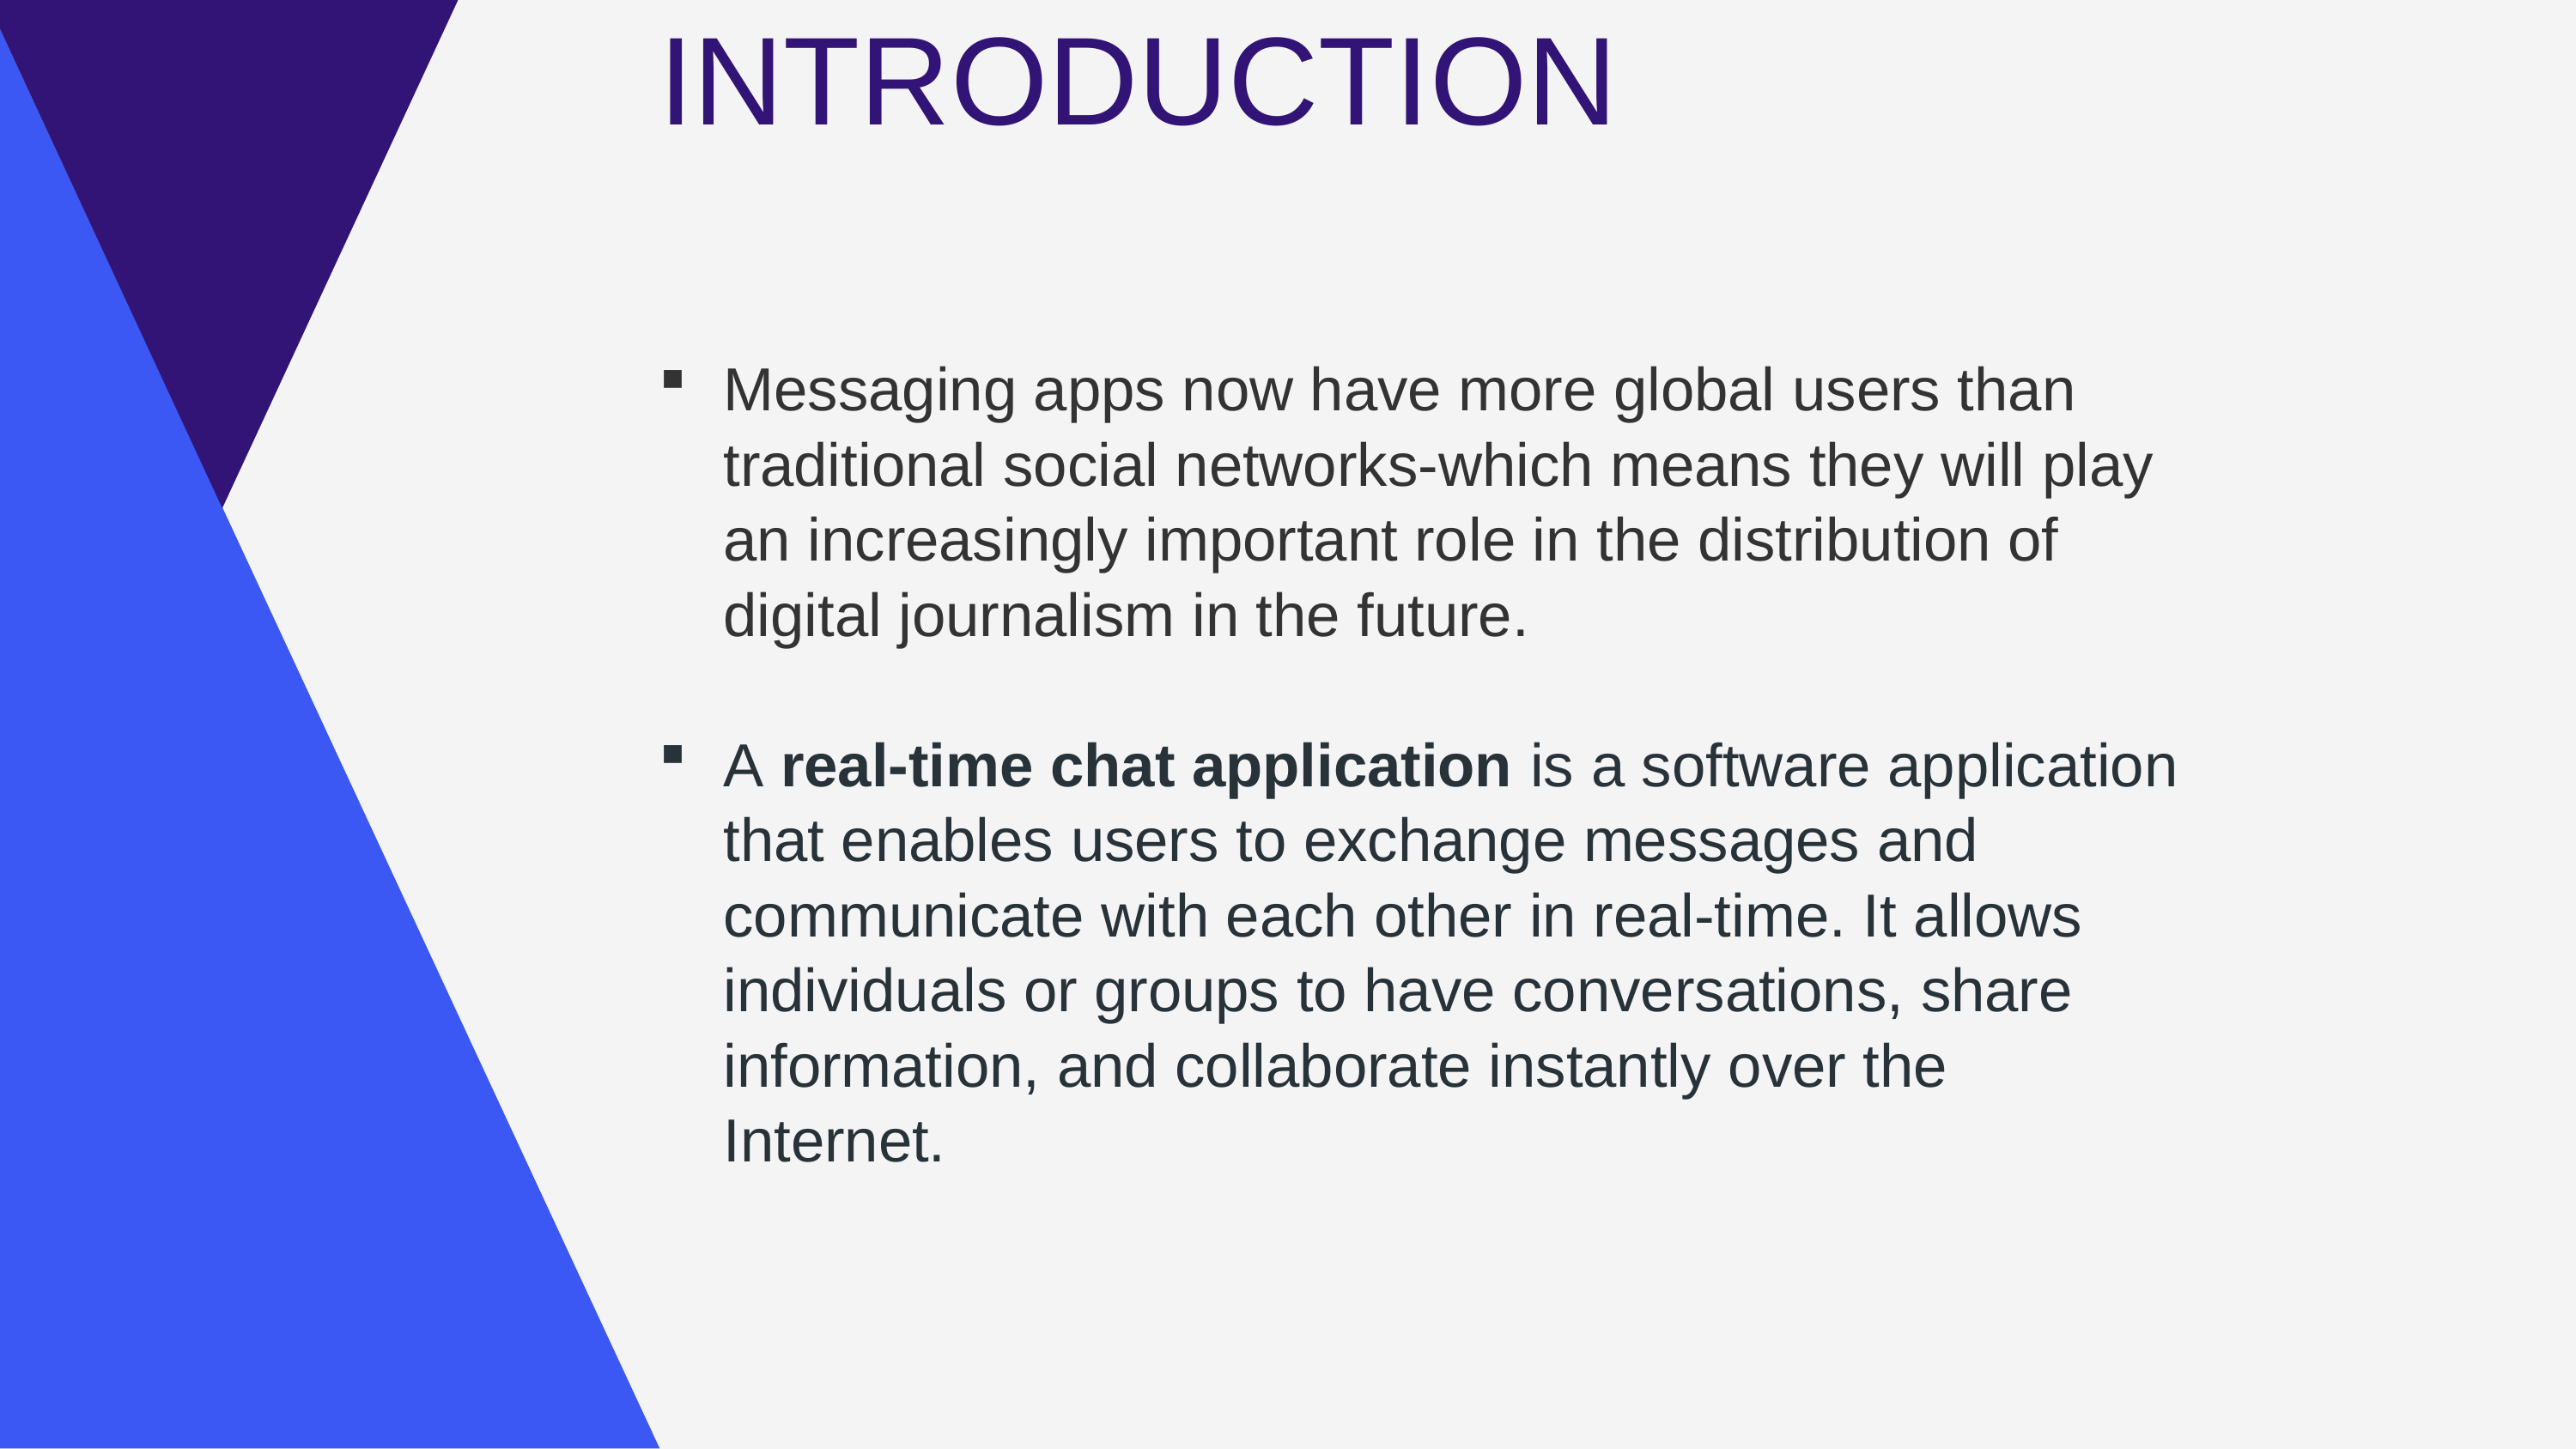

INTRODUCTION
Messaging apps now have more global users than traditional social networks-which means they will play an increasingly important role in the distribution of digital journalism in the future.

A real-time chat application is a software application that enables users to exchange messages and communicate with each other in real-time. It allows individuals or groups to have conversations, share information, and collaborate instantly over the Internet.